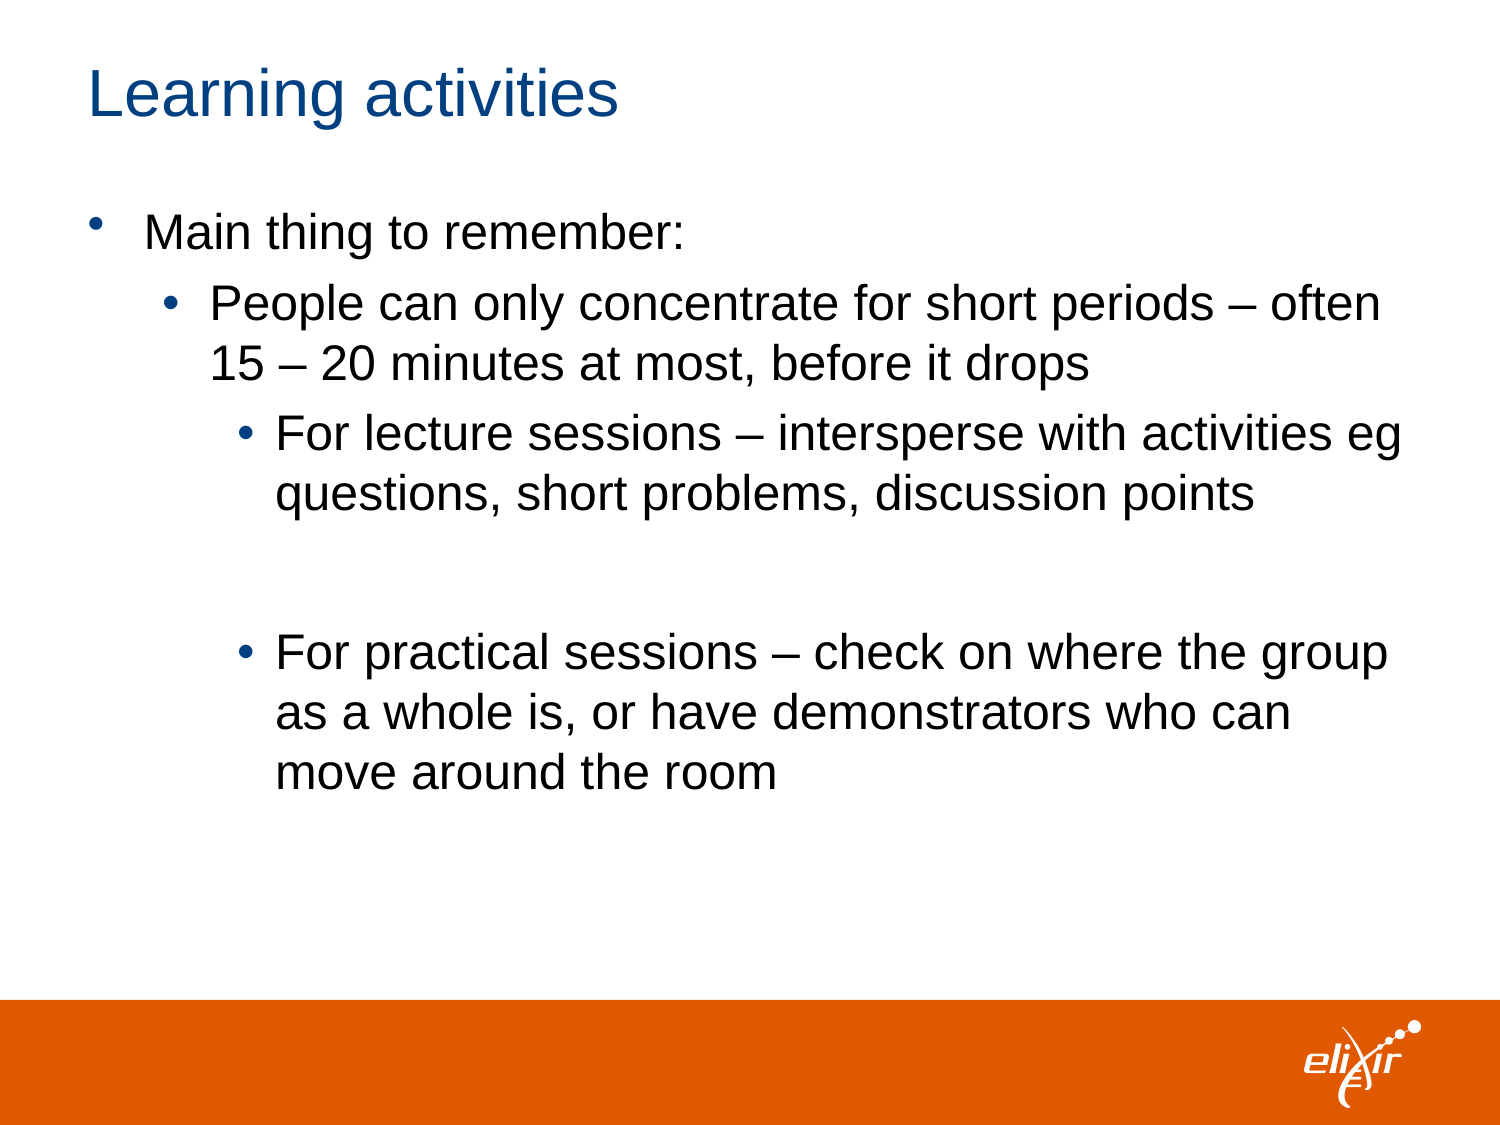

# Learning activities
Main thing to remember:
People can only concentrate for short periods – often 15 – 20 minutes at most, before it drops
For lecture sessions – intersperse with activities eg questions, short problems, discussion points

For practical sessions – check on where the group as a whole is, or have demonstrators who can move around the room